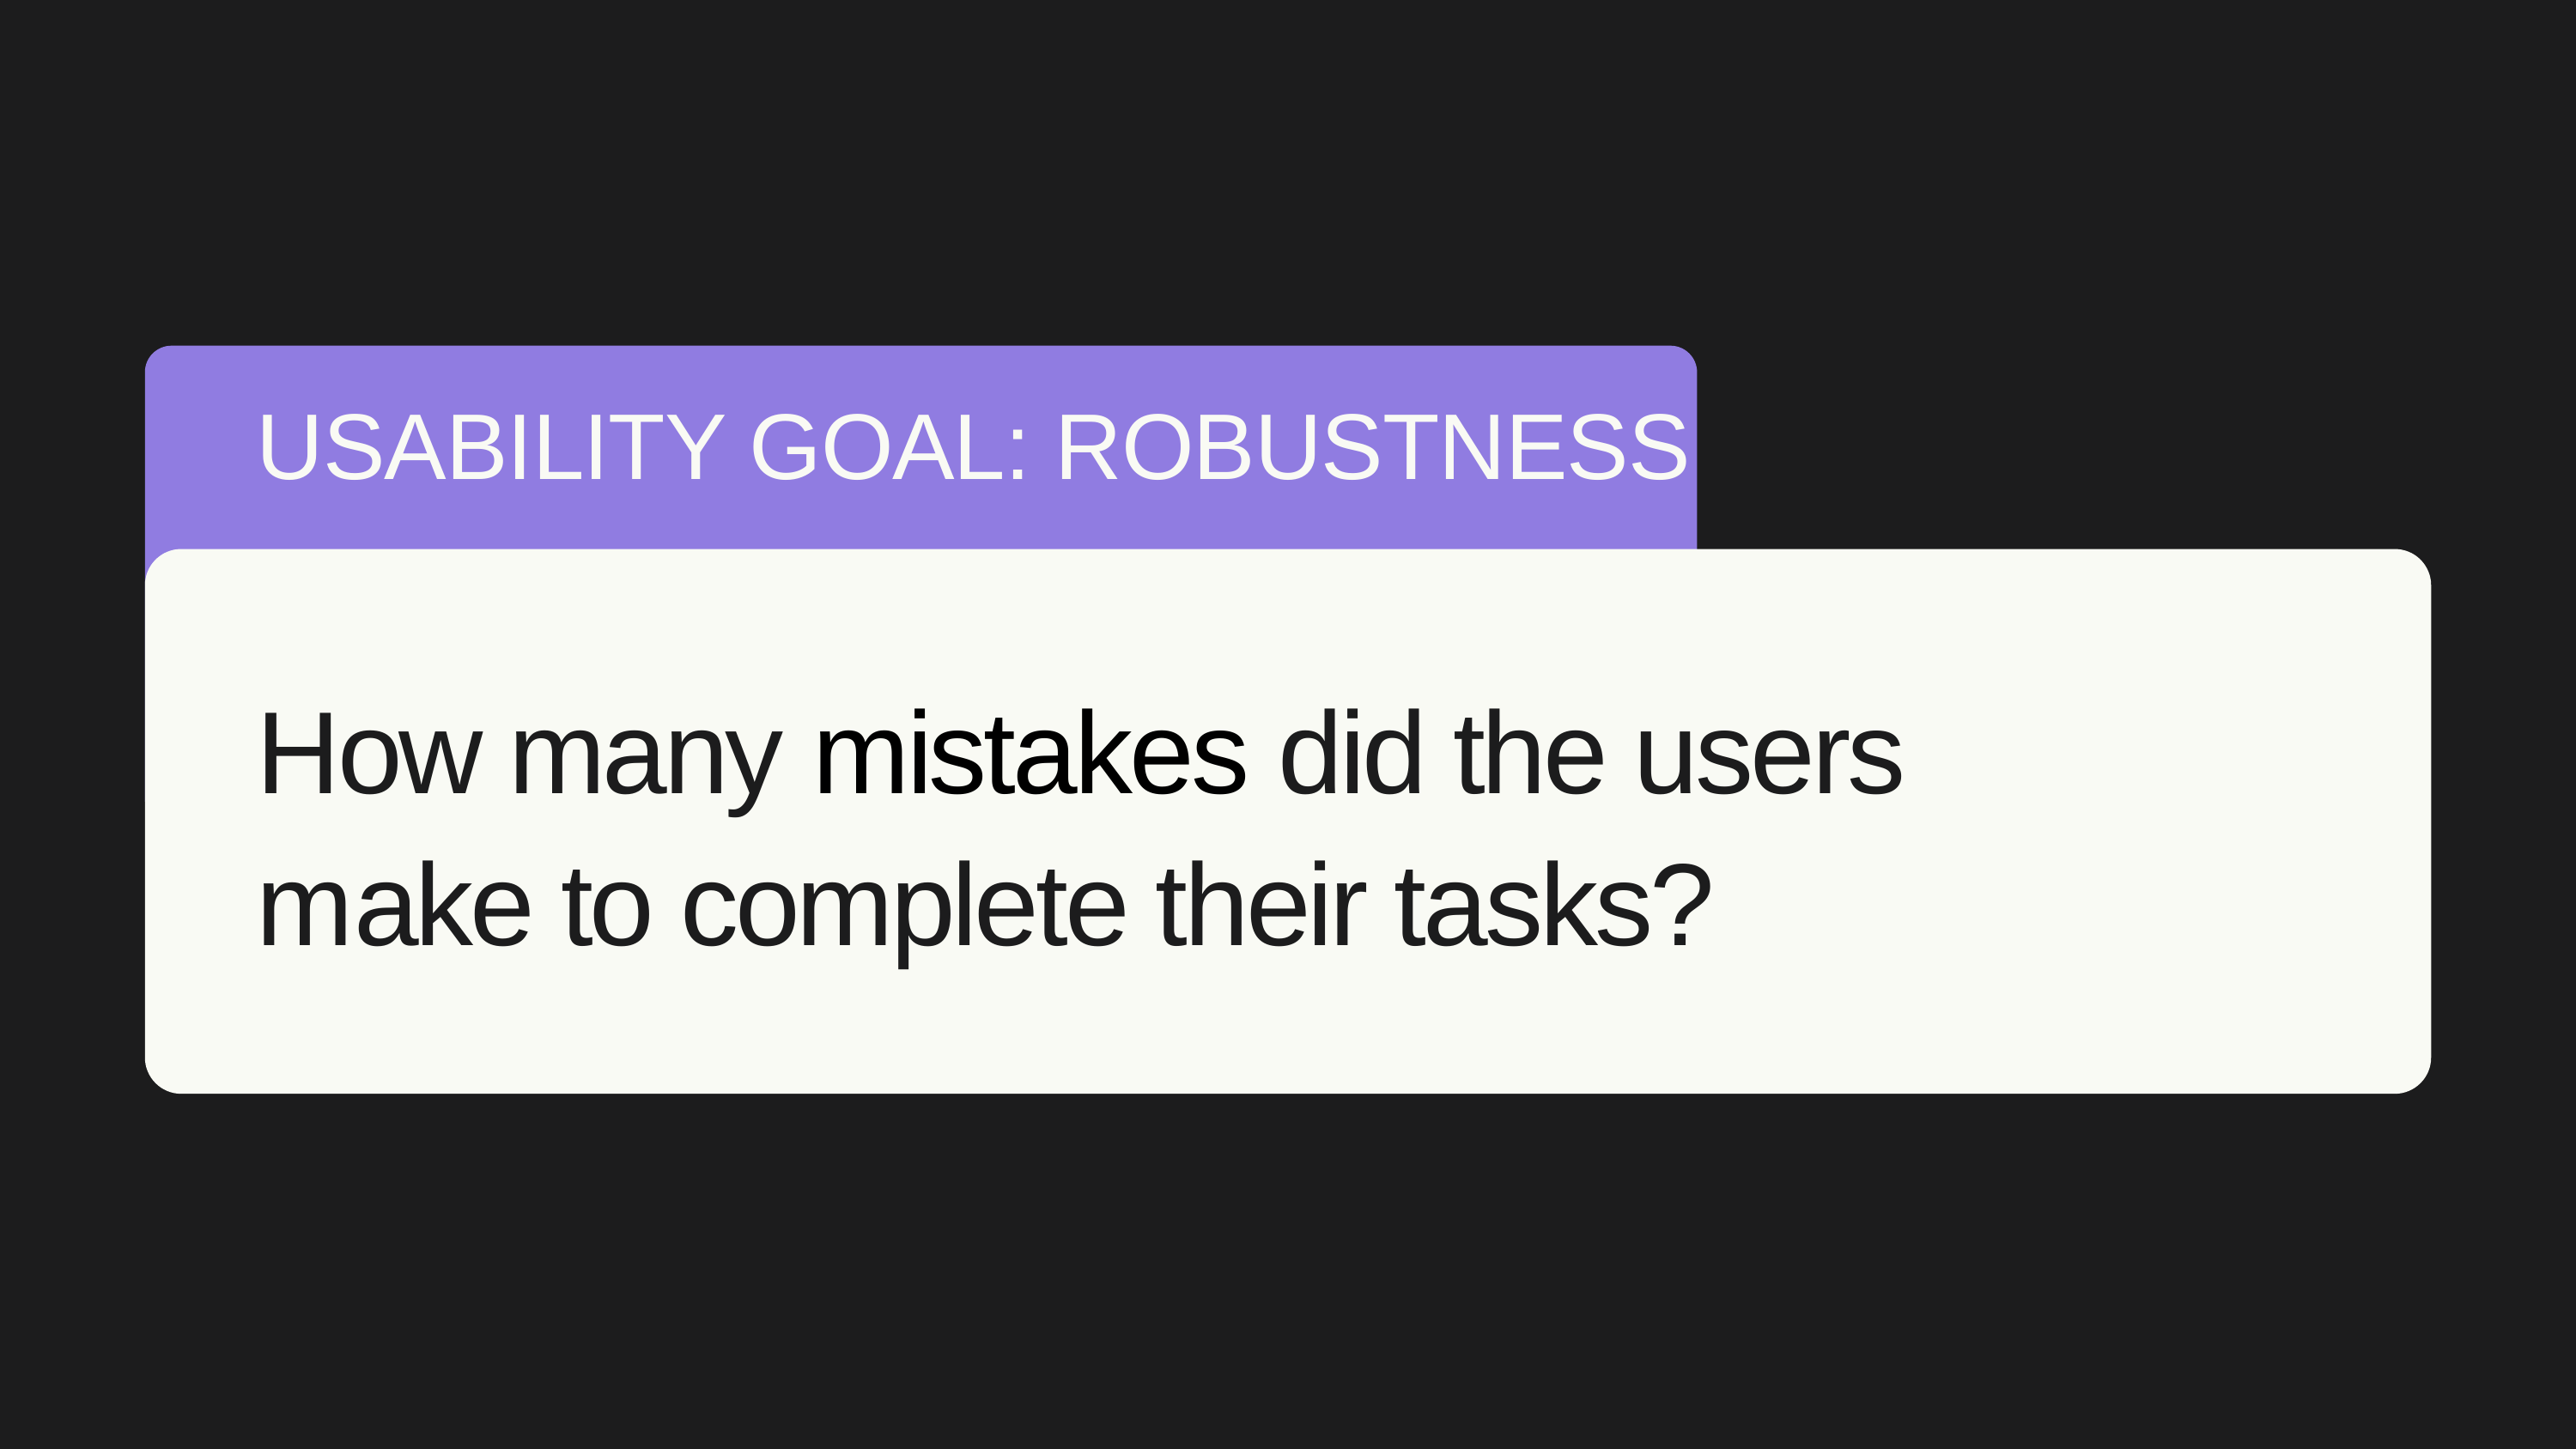

USABILITY GOAL: ROBUSTNESS

How many mistakes did the users m﻿ake to complete their tasks?